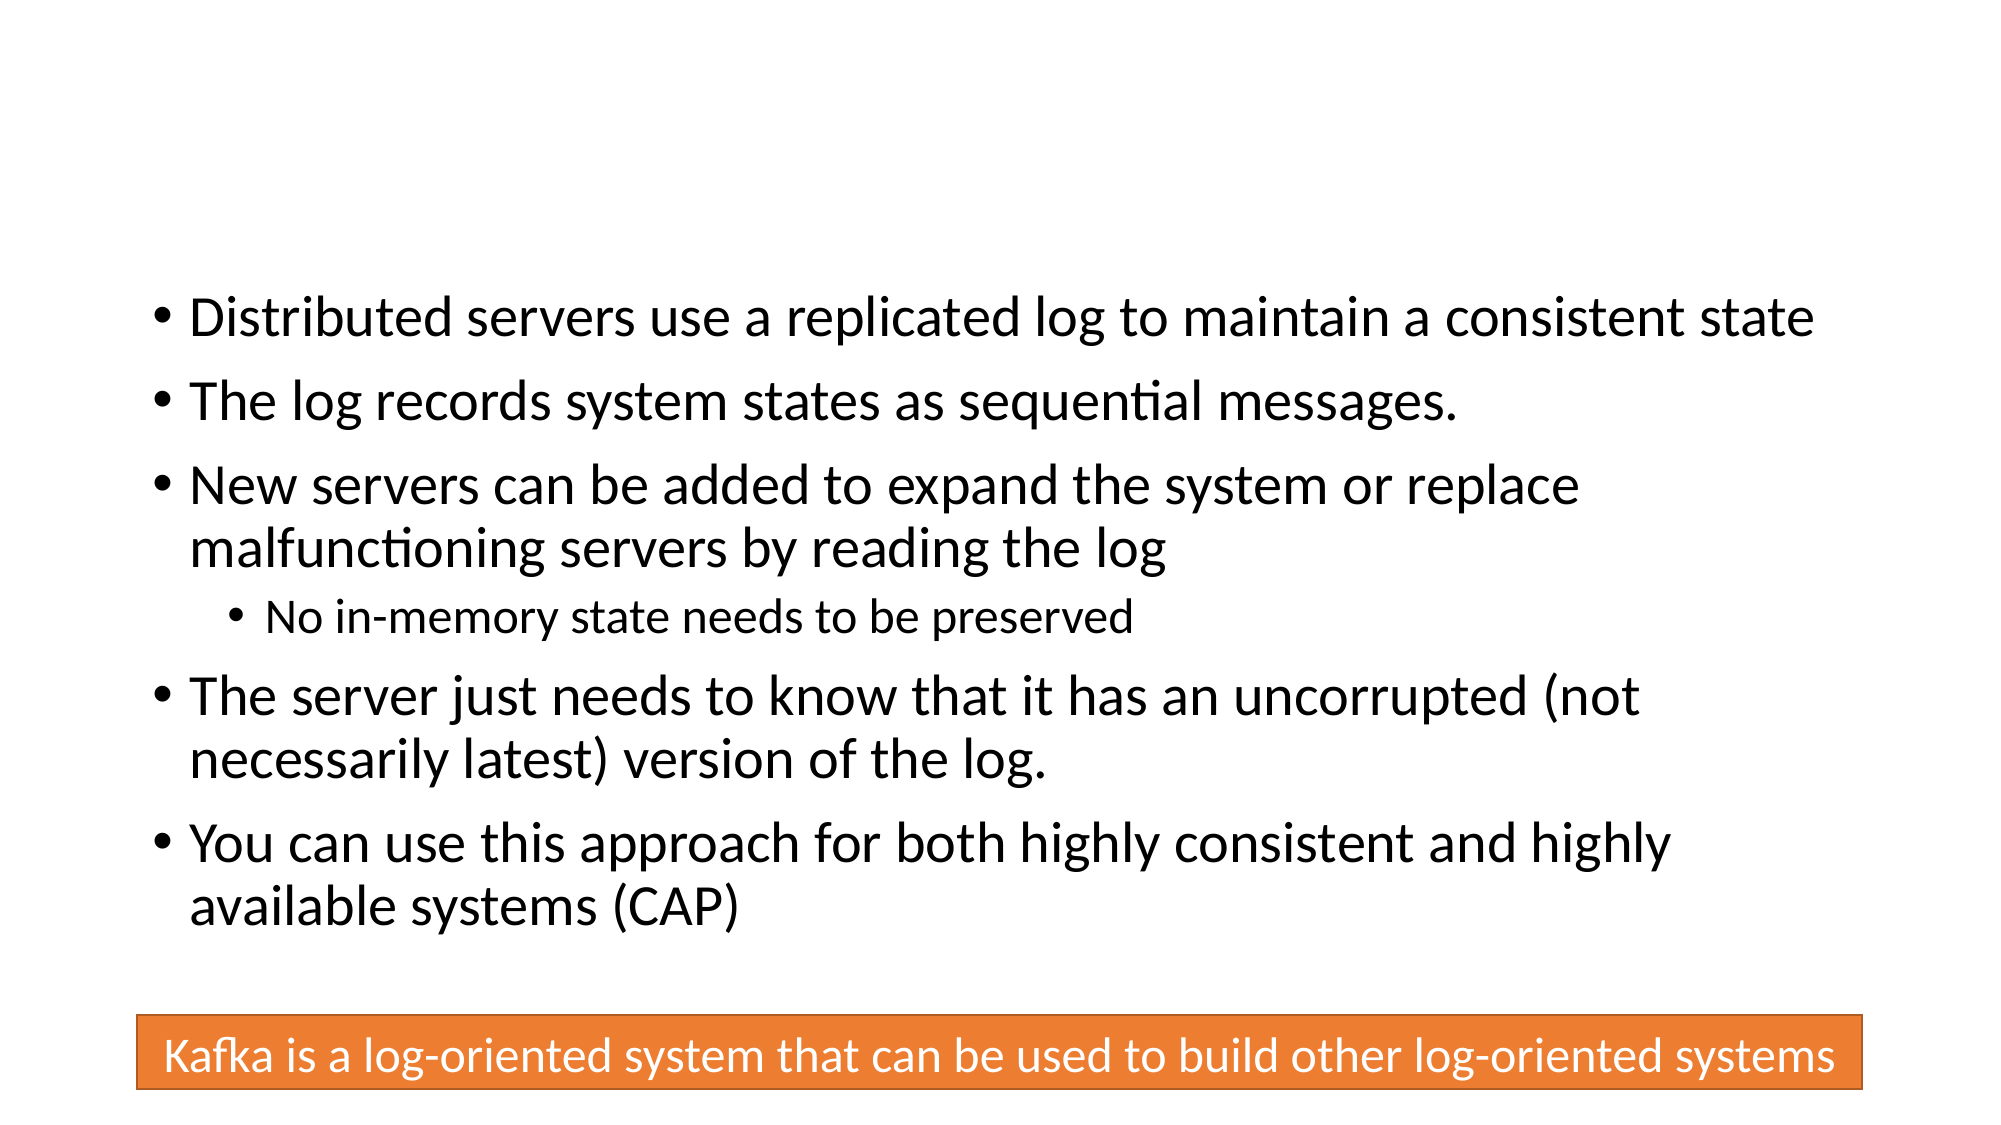

# Log-Centric Architecture
Distributed servers use a replicated log to maintain a consistent state
The log records system states as sequential messages.
New servers can be added to expand the system or replace malfunctioning servers by reading the log
No in-memory state needs to be preserved
The server just needs to know that it has an uncorrupted (not necessarily latest) version of the log.
You can use this approach for both highly consistent and highly available systems (CAP)
Kafka is a log-oriented system that can be used to build other log-oriented systems